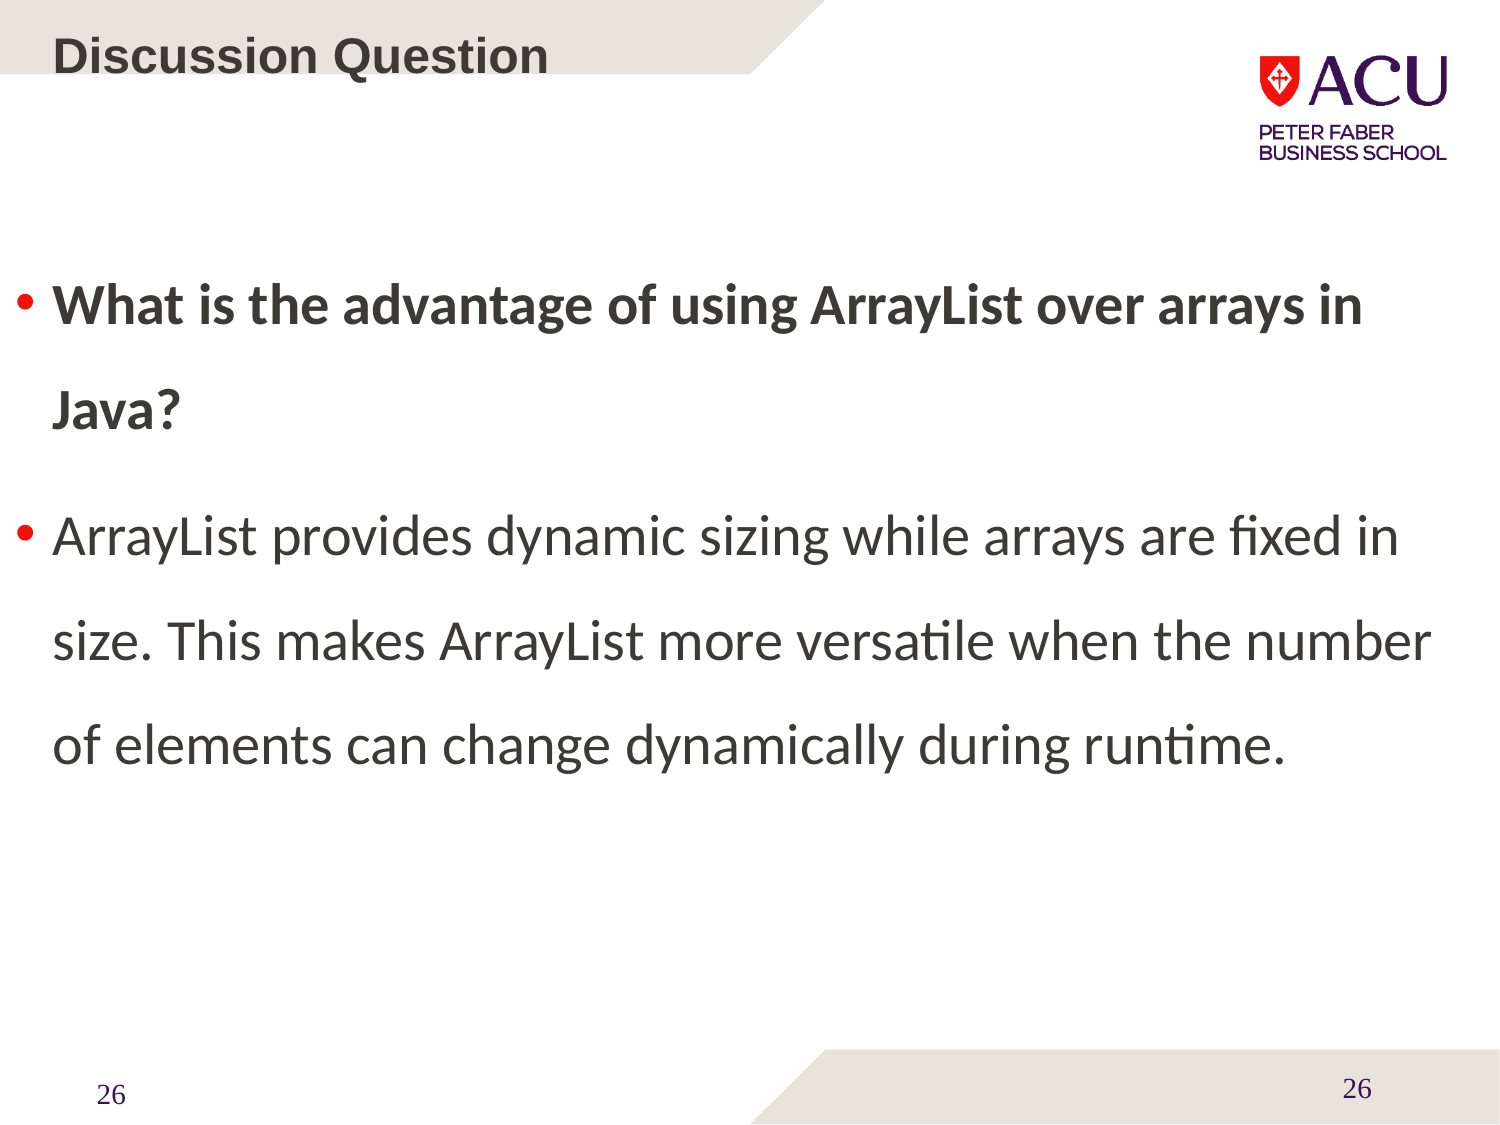

Discussion Question
What is the advantage of using ArrayList over arrays in Java?
ArrayList provides dynamic sizing while arrays are fixed in size. This makes ArrayList more versatile when the number of elements can change dynamically during runtime.
26
26